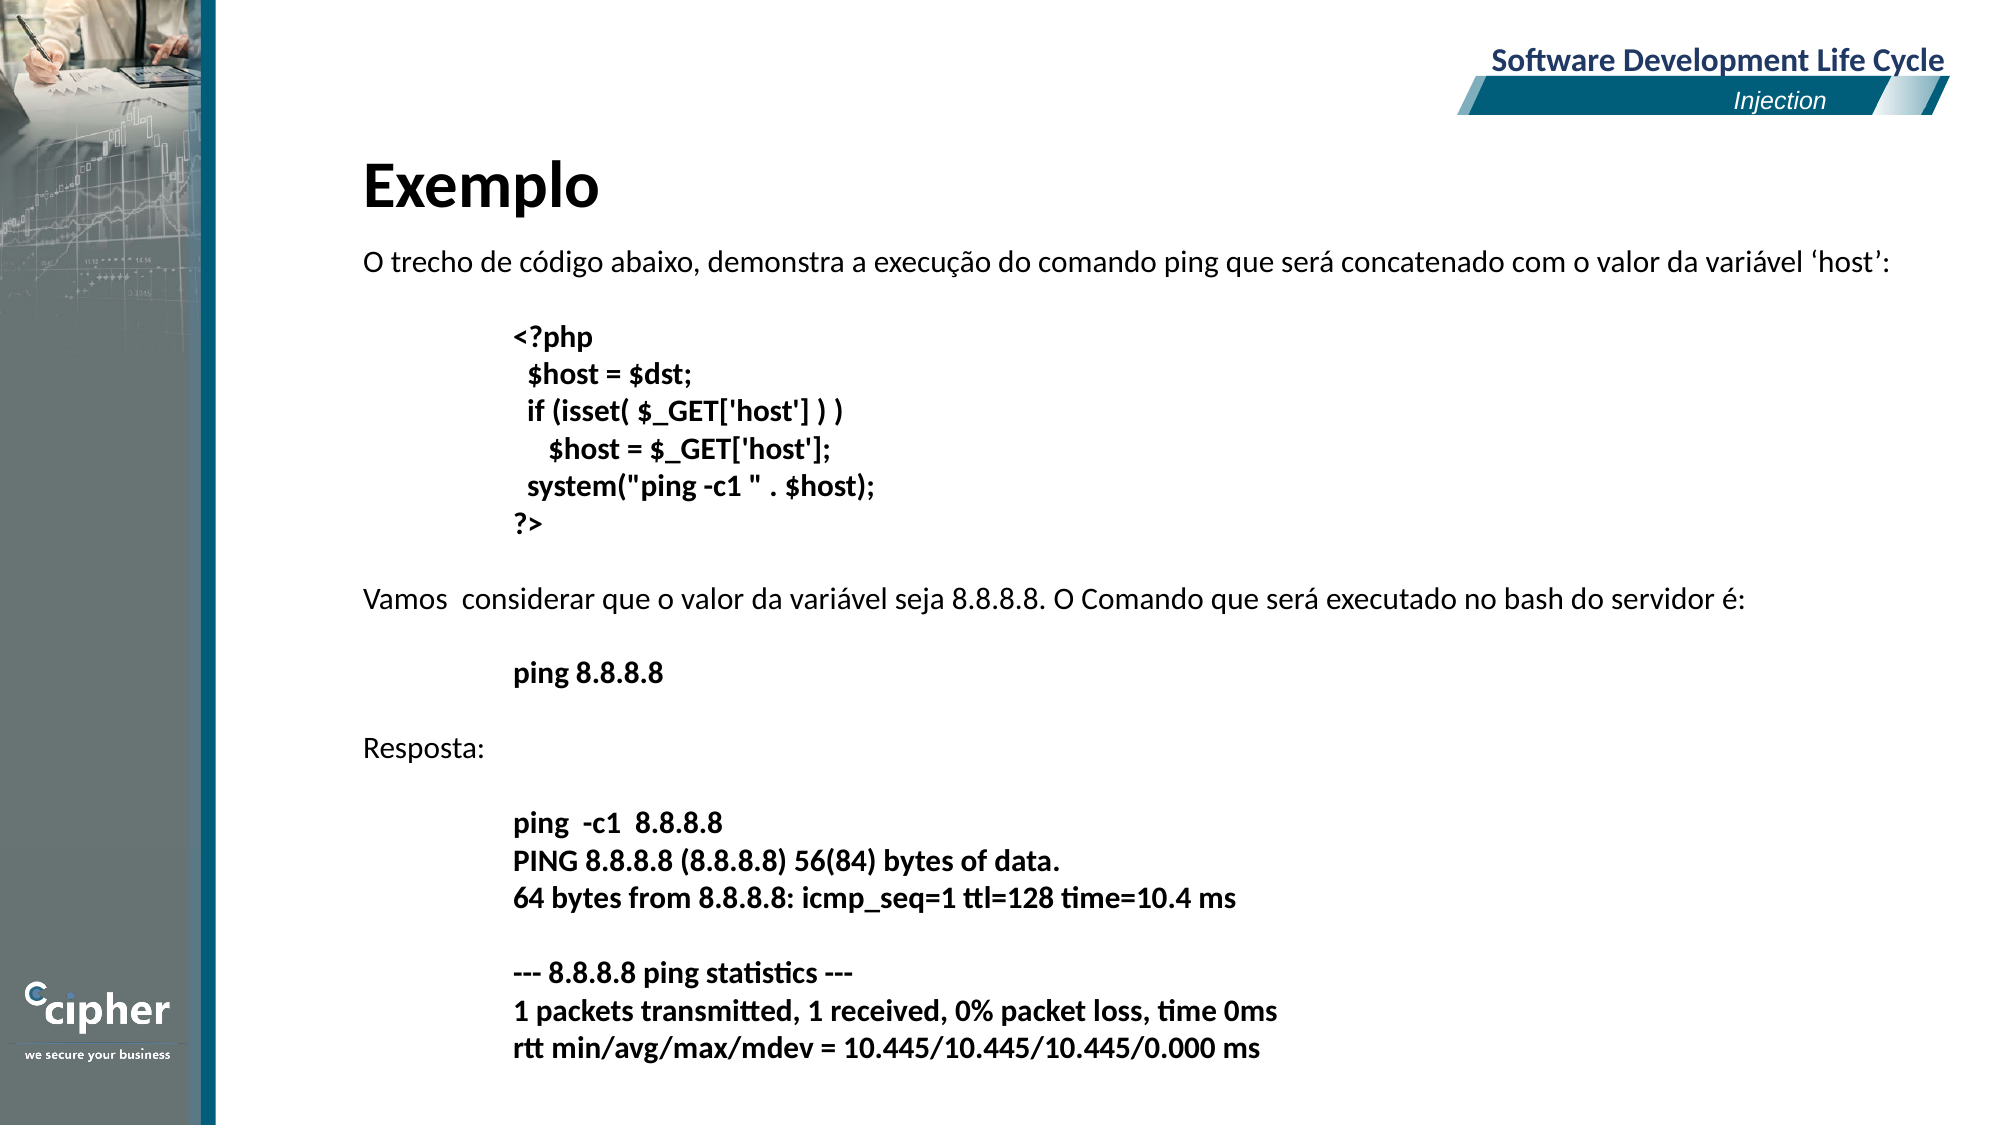

Software Development Life Cycle
Injection

Exemplo
O trecho de código abaixo, demonstra a execução do comando ping que será concatenado com o valor da variável ‘host’:

	<?php
	  $host = $dst;
	  if (isset( $_GET['host'] ) )
	     $host = $_GET['host'];
	  system("ping -c1 " . $host);
	?>
Vamos  considerar que o valor da variável seja 8.8.8.8. O Comando que será executado no bash do servidor é:

ping 8.8.8.8

Resposta:

	ping  -c1  8.8.8.8
	PING 8.8.8.8 (8.8.8.8) 56(84) bytes of data.
	64 bytes from 8.8.8.8: icmp_seq=1 ttl=128 time=10.4 ms

	--- 8.8.8.8 ping statistics ---
	1 packets transmitted, 1 received, 0% packet loss, time 0ms
	rtt min/avg/max/mdev = 10.445/10.445/10.445/0.000 ms